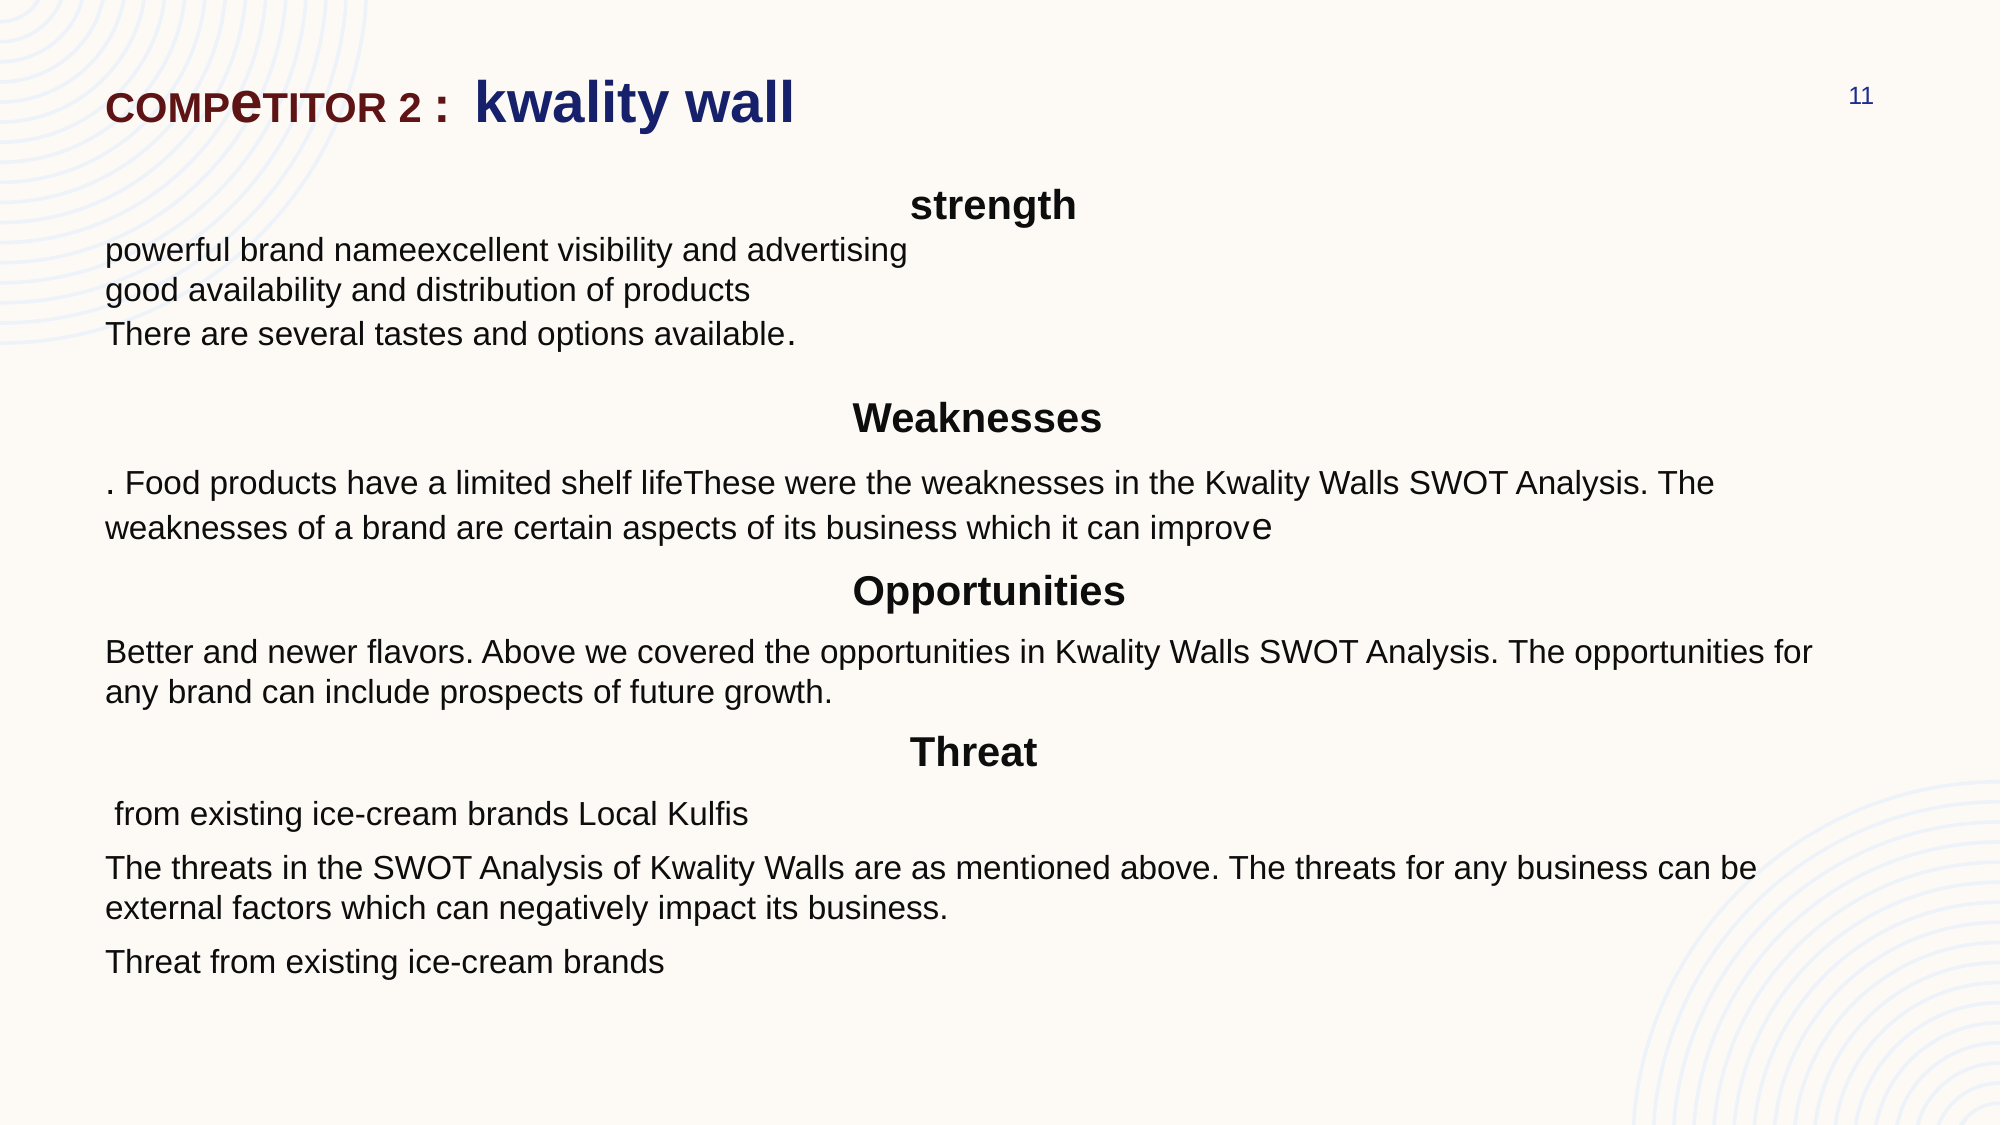

11
COMPeTITOR 2 : kwality wall
                                                                      strength
powerful brand nameexcellent visibility and advertising
good availability and distribution of products
There are several tastes and options available.
                                                                 Weaknesses
. Food products have a limited shelf lifeThese were the weaknesses in the Kwality Walls SWOT Analysis. The weaknesses of a brand are certain aspects of its business which it can improve
                                                                 Opportunities
Better and newer flavors. Above we covered the opportunities in Kwality Walls SWOT Analysis. The opportunities for any brand can include prospects of future growth.
                                                                      Threat
 from existing ice-cream brands Local Kulfis
The threats in the SWOT Analysis of Kwality Walls are as mentioned above. The threats for any business can be external factors which can negatively impact its business.
Threat from existing ice-cream brands